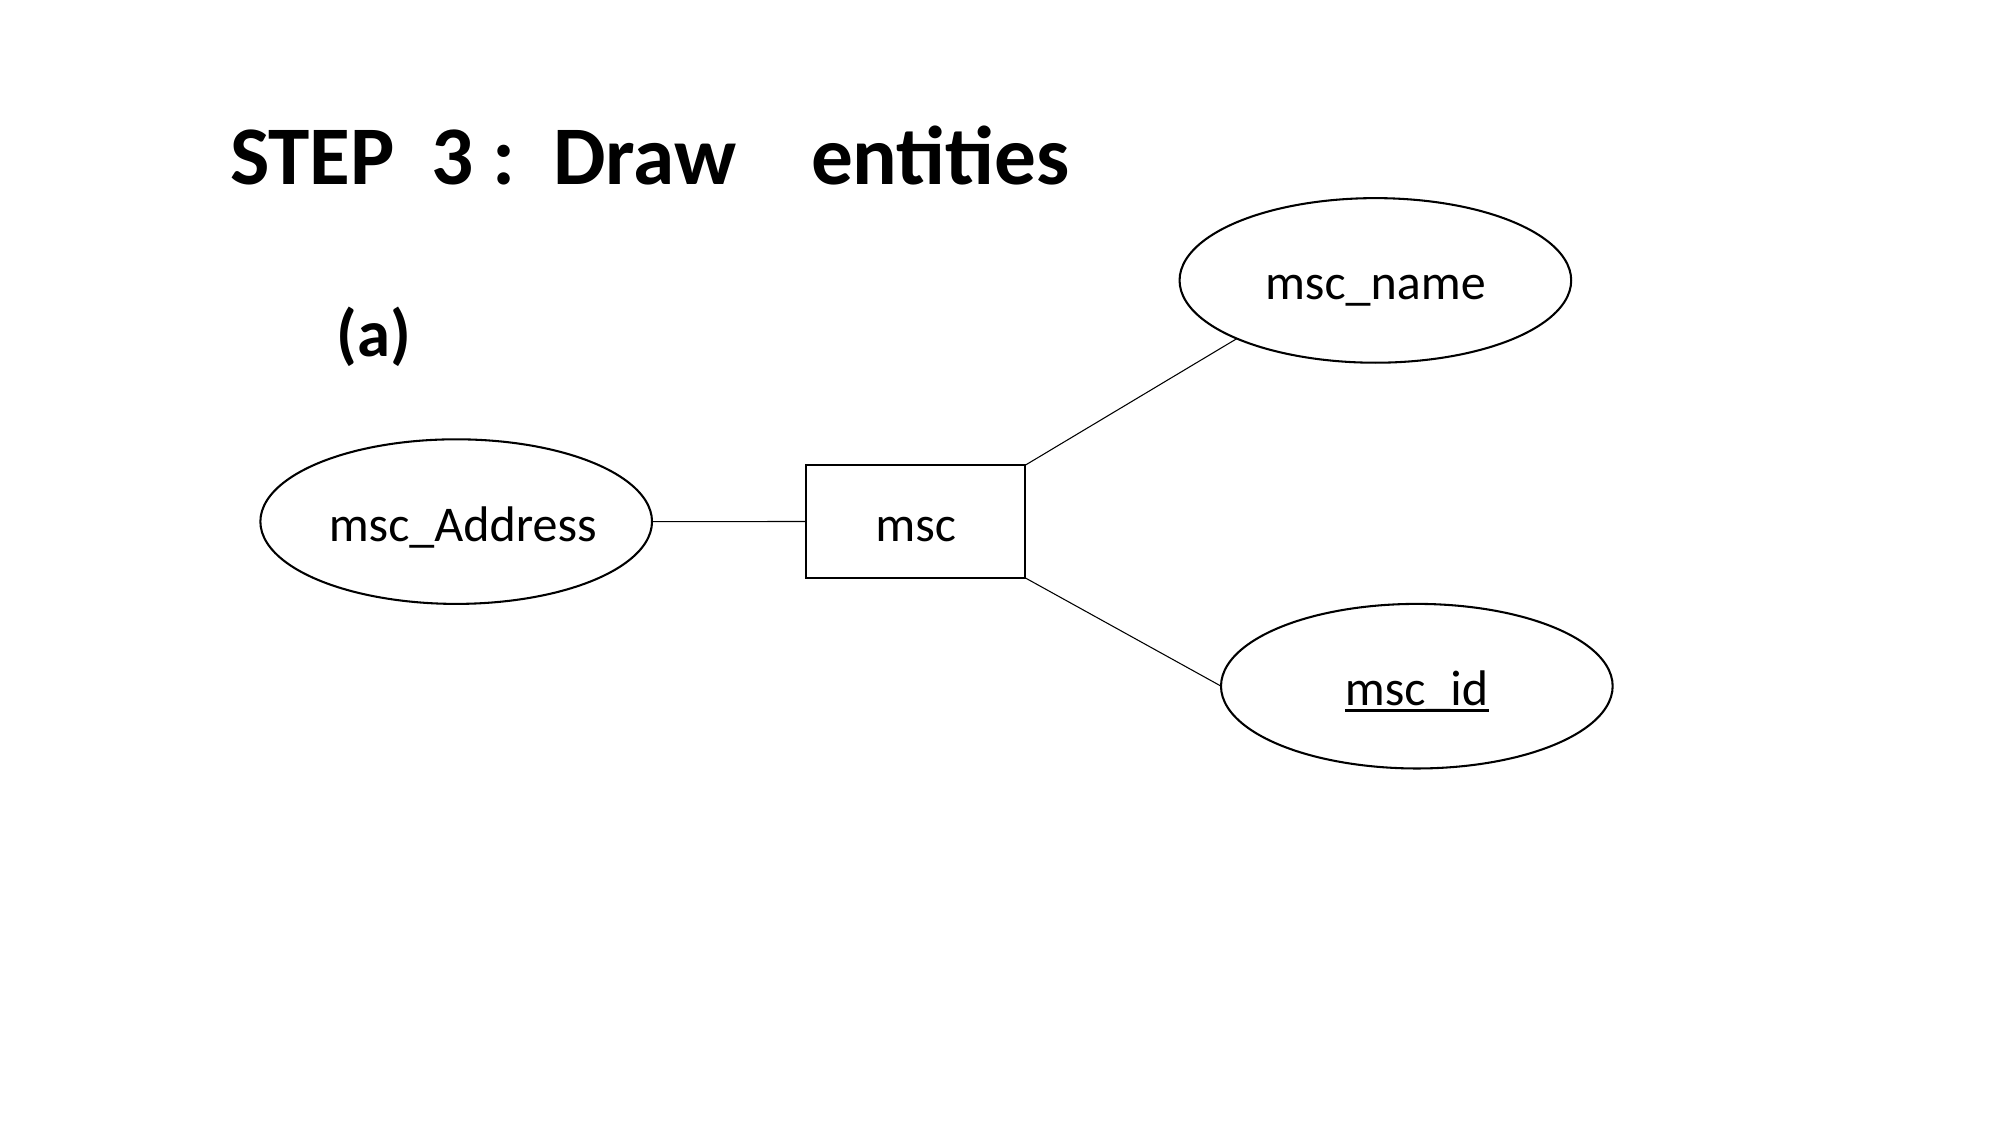

STEP  3 :  Draw    entities

msc_name
(a)

msc_Address
msc

msc_id